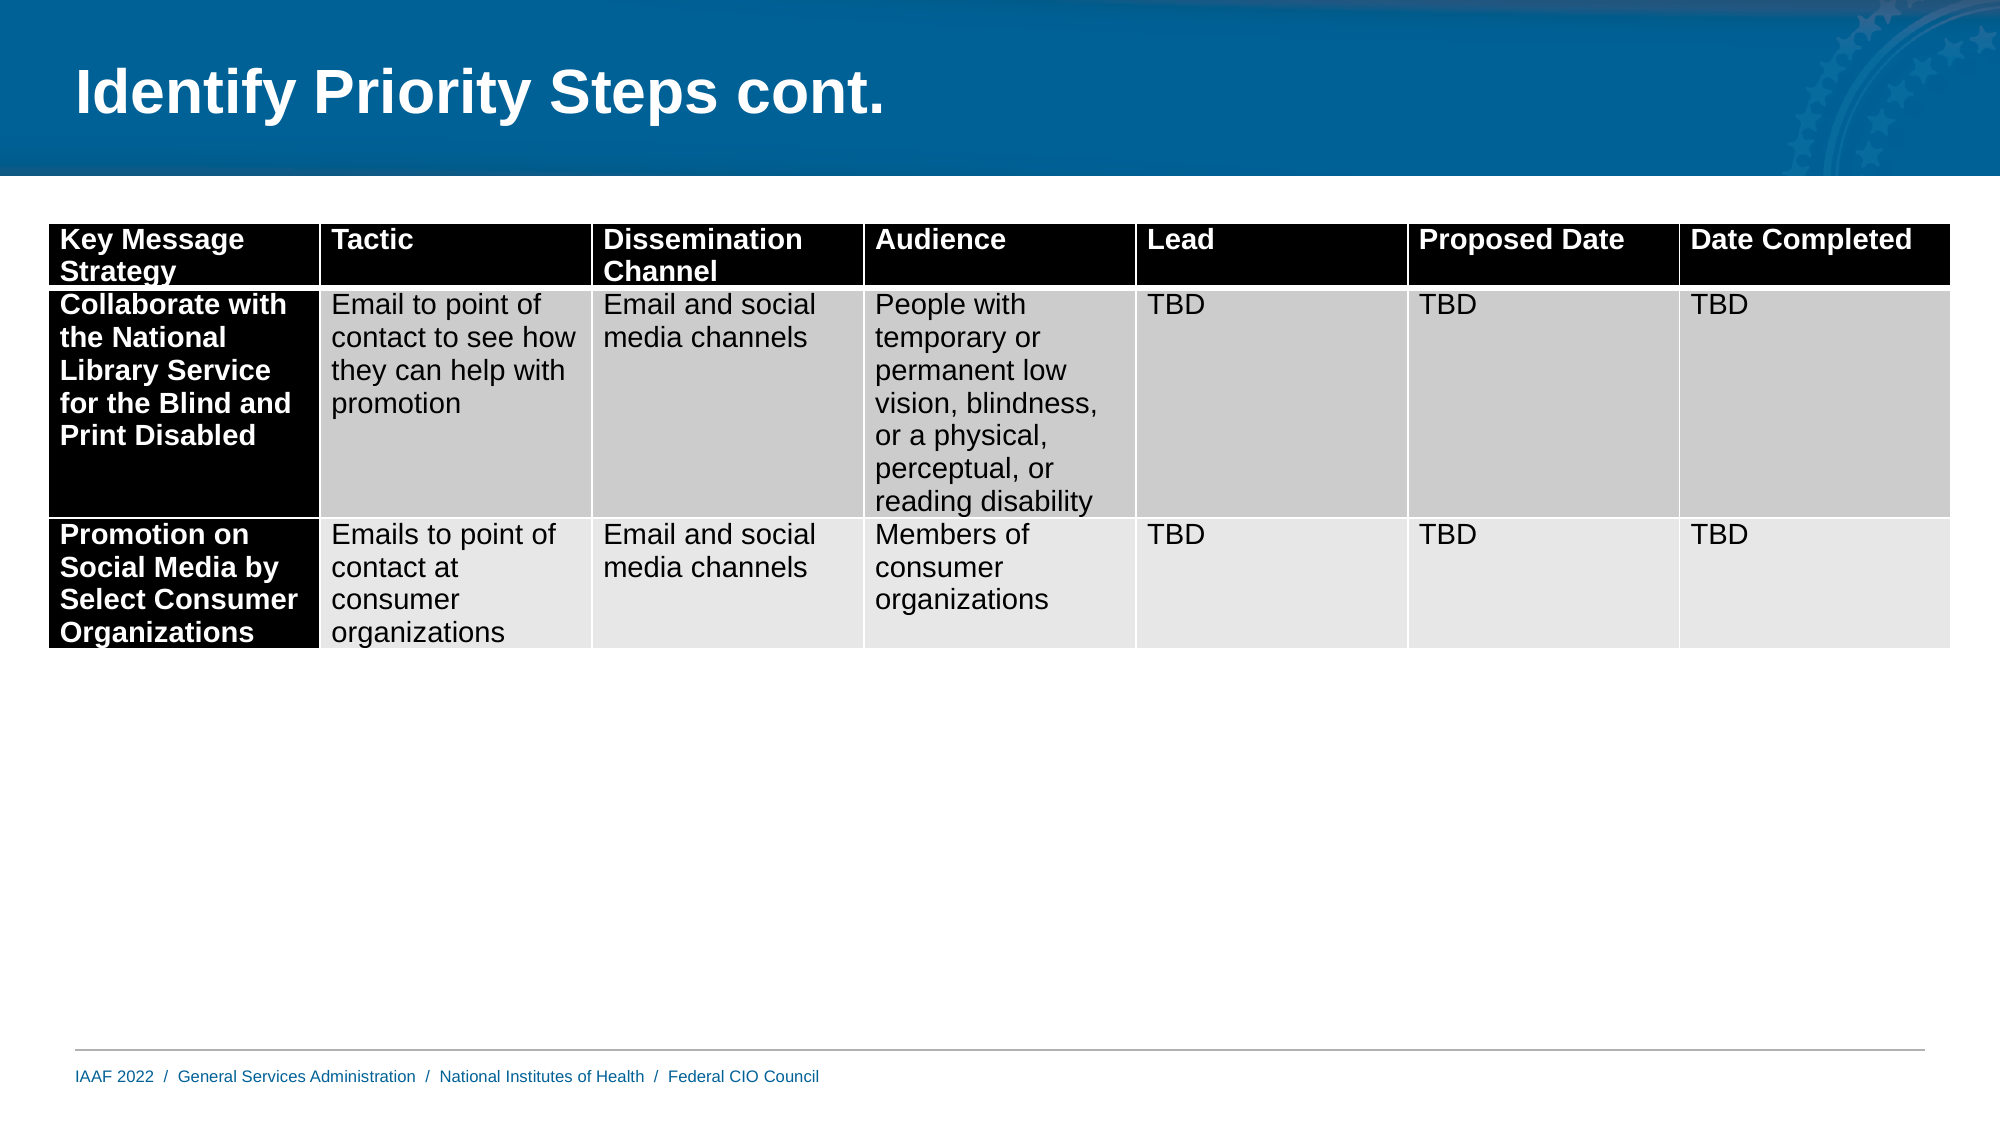

# Identify Priority Steps cont.
| Key Message Strategy | Tactic | Dissemination Channel | Audience | Lead | Proposed Date | Date Completed |
| --- | --- | --- | --- | --- | --- | --- |
| Collaborate with the National Library Service for the Blind and Print Disabled | Email to point of contact to see how they can help with promotion | Email and social media channels | People with temporary or permanent low vision, blindness, or a physical, perceptual, or reading disability | TBD | TBD | TBD |
| Promotion on Social Media by Select Consumer Organizations | Emails to point of contact at consumer organizations | Email and social media channels | Members of consumer organizations | TBD | TBD | TBD |